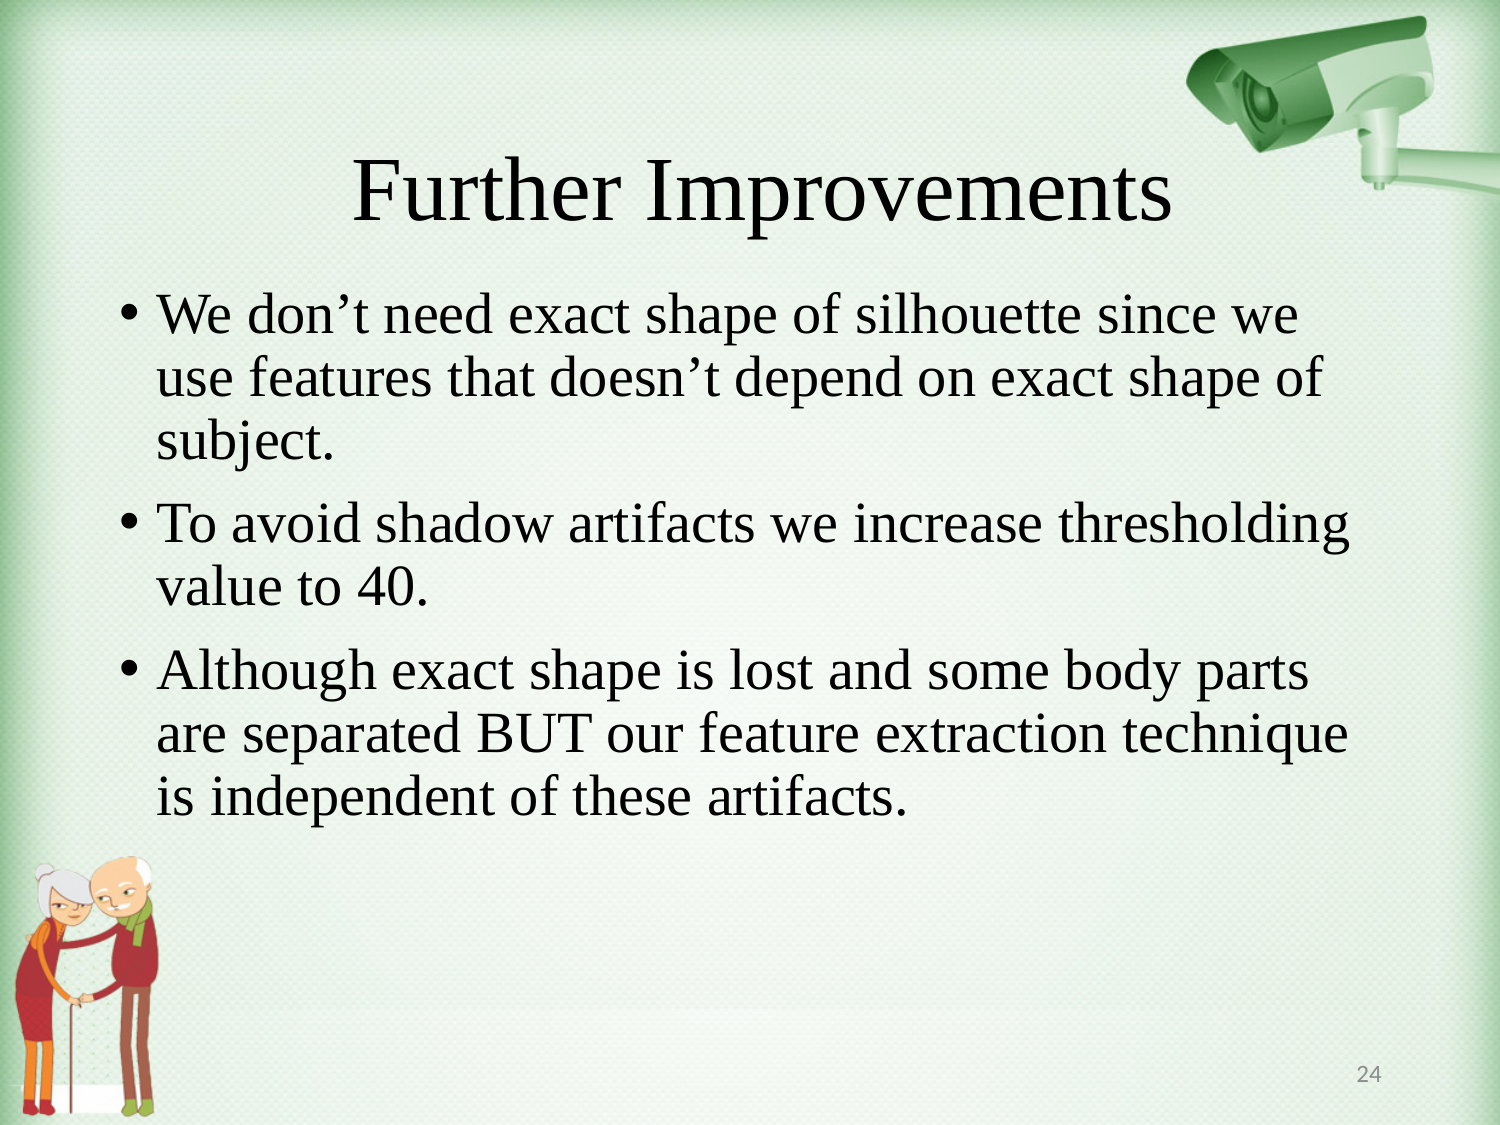

# Further Improvements
We don’t need exact shape of silhouette since we use features that doesn’t depend on exact shape of subject.
To avoid shadow artifacts we increase thresholding value to 40.
Although exact shape is lost and some body parts are separated BUT our feature extraction technique is independent of these artifacts.
24